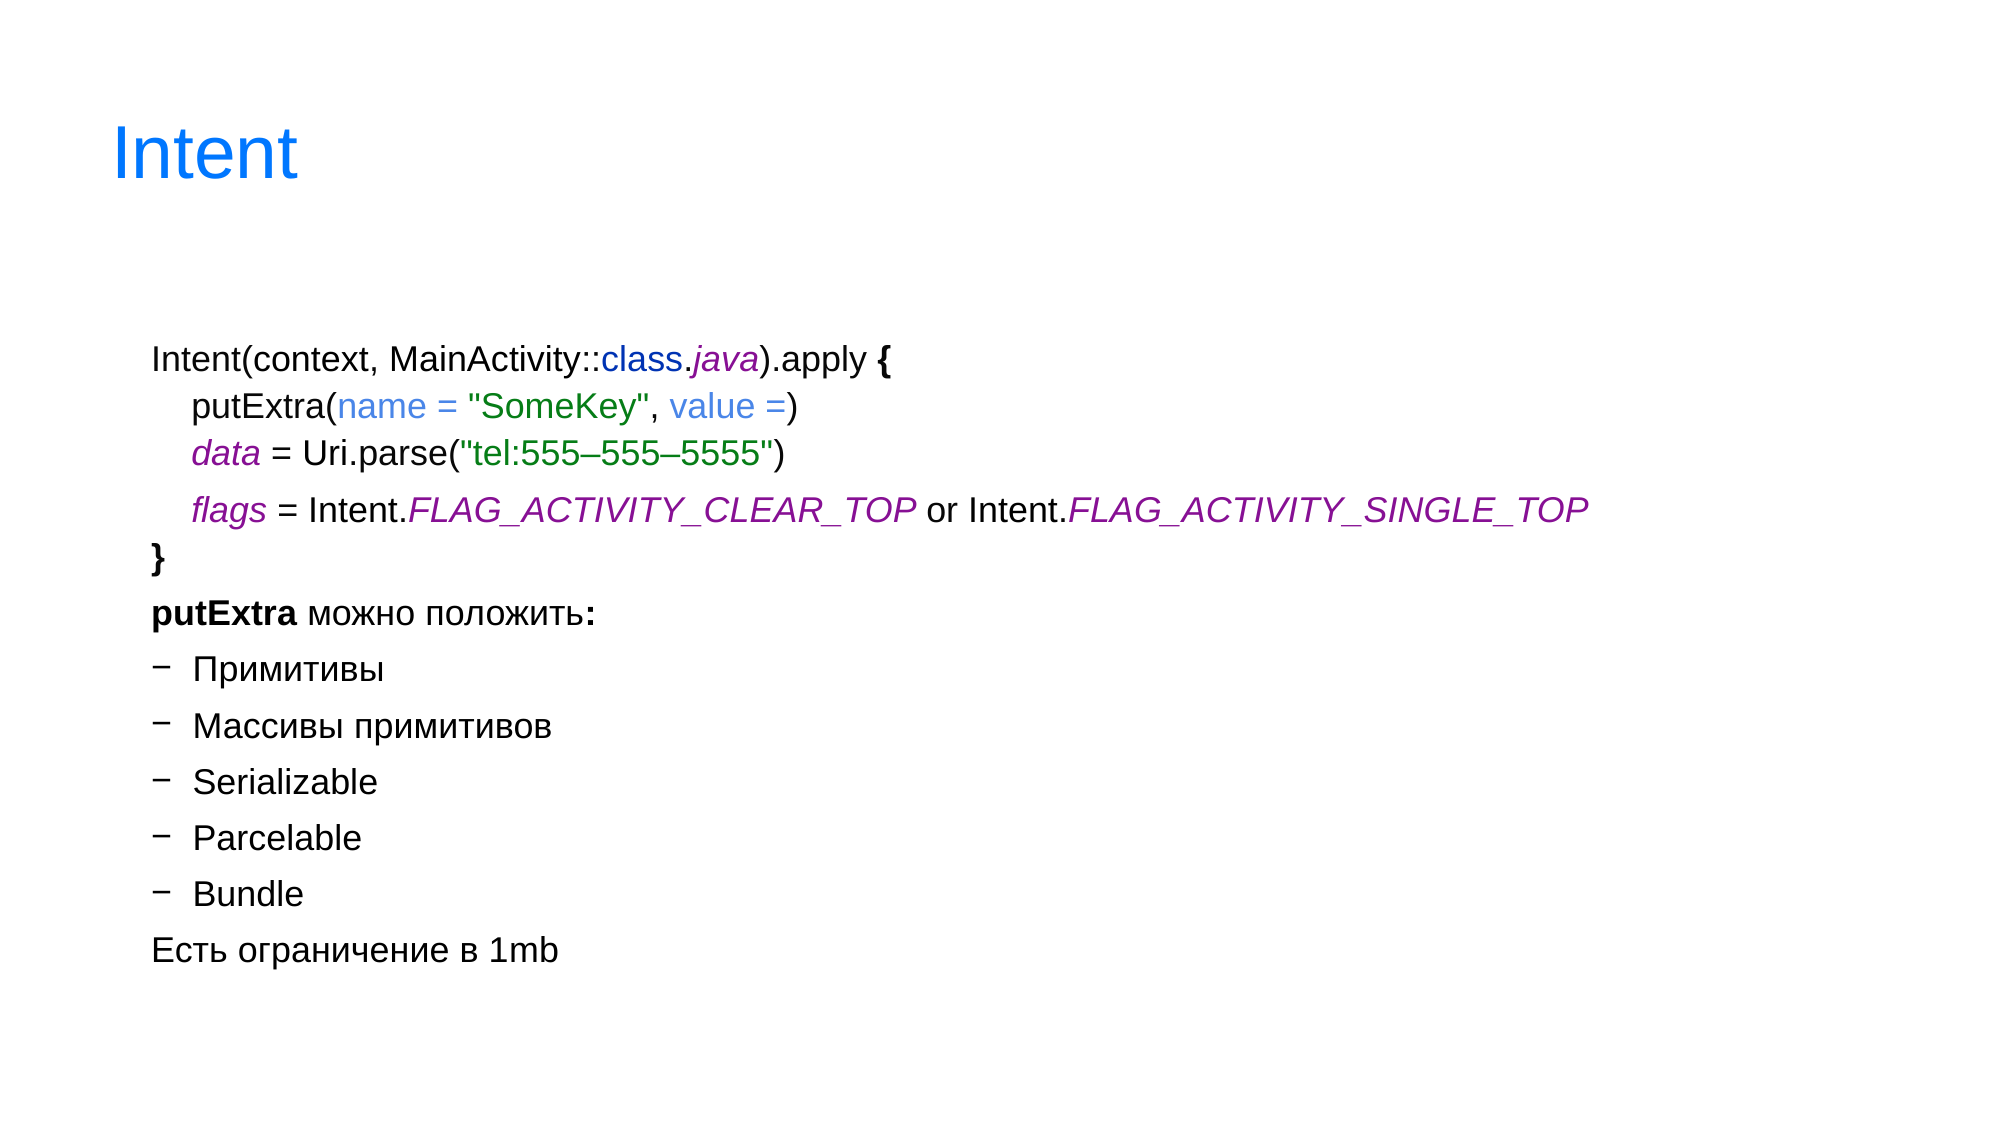

# Intent
Intent(context, MainActivity::class.java).apply {
    putExtra(name = "SomeKey", value =)
    data = Uri.parse("tel:555–555–5555")
    flags = Intent.FLAG_ACTIVITY_CLEAR_TOP or Intent.FLAG_ACTIVITY_SINGLE_TOP
}
putExtra можно положить:
Примитивы
Массивы примитивов
Serializable
Parcelable
Bundle
Есть ограничение в 1mb